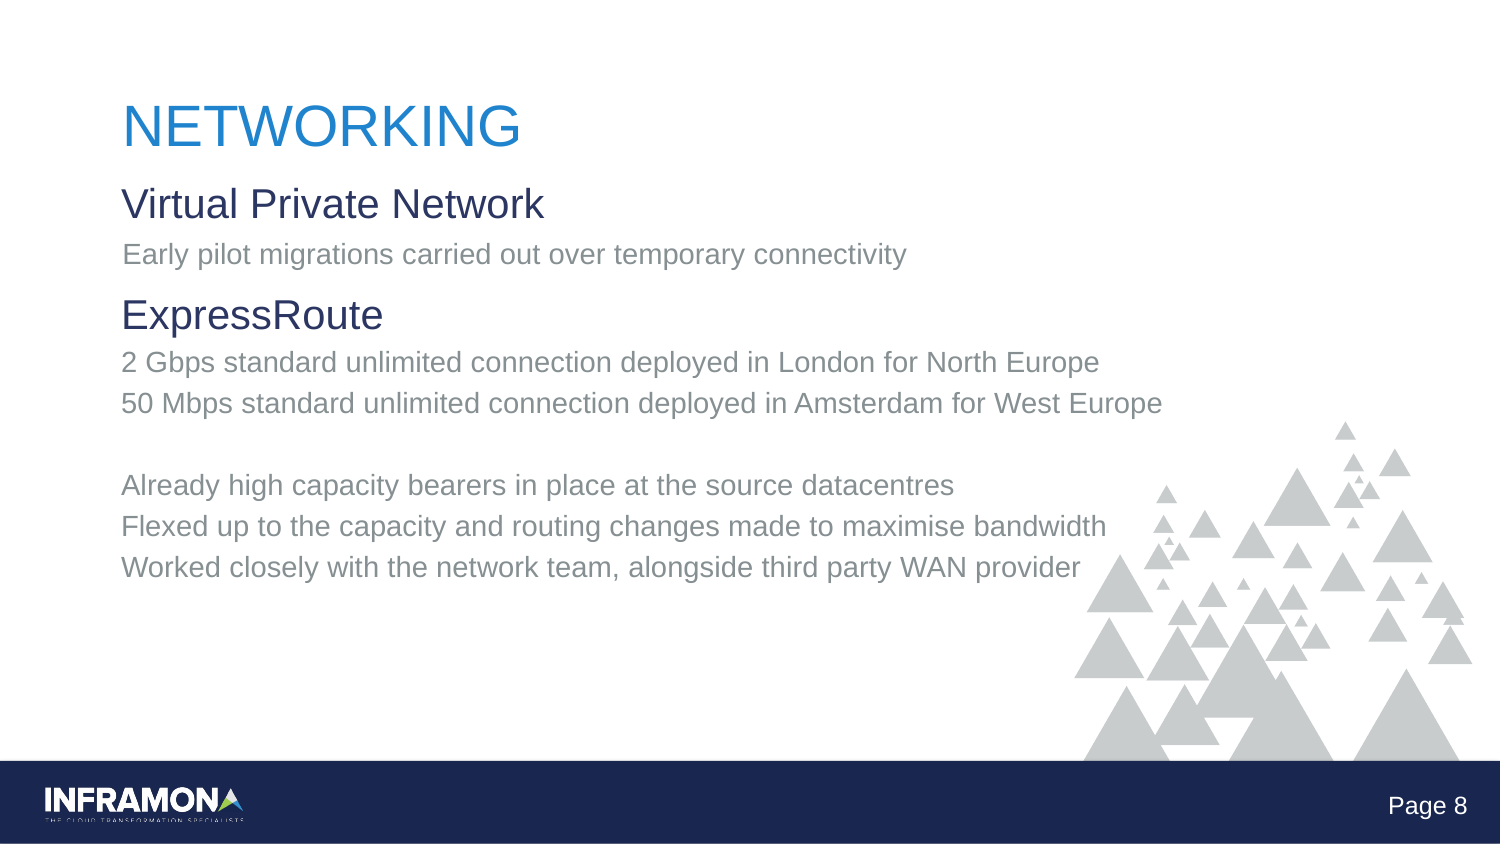

# NETWORKING
Virtual Private Network

Early pilot migrations carried out over temporary connectivity
ExpressRoute

2 Gbps standard unlimited connection deployed in London for North Europe
50 Mbps standard unlimited connection deployed in Amsterdam for West Europe

Already high capacity bearers in place at the source datacentres
Flexed up to the capacity and routing changes made to maximise bandwidth
Worked closely with the network team, alongside third party WAN provider
Page 8